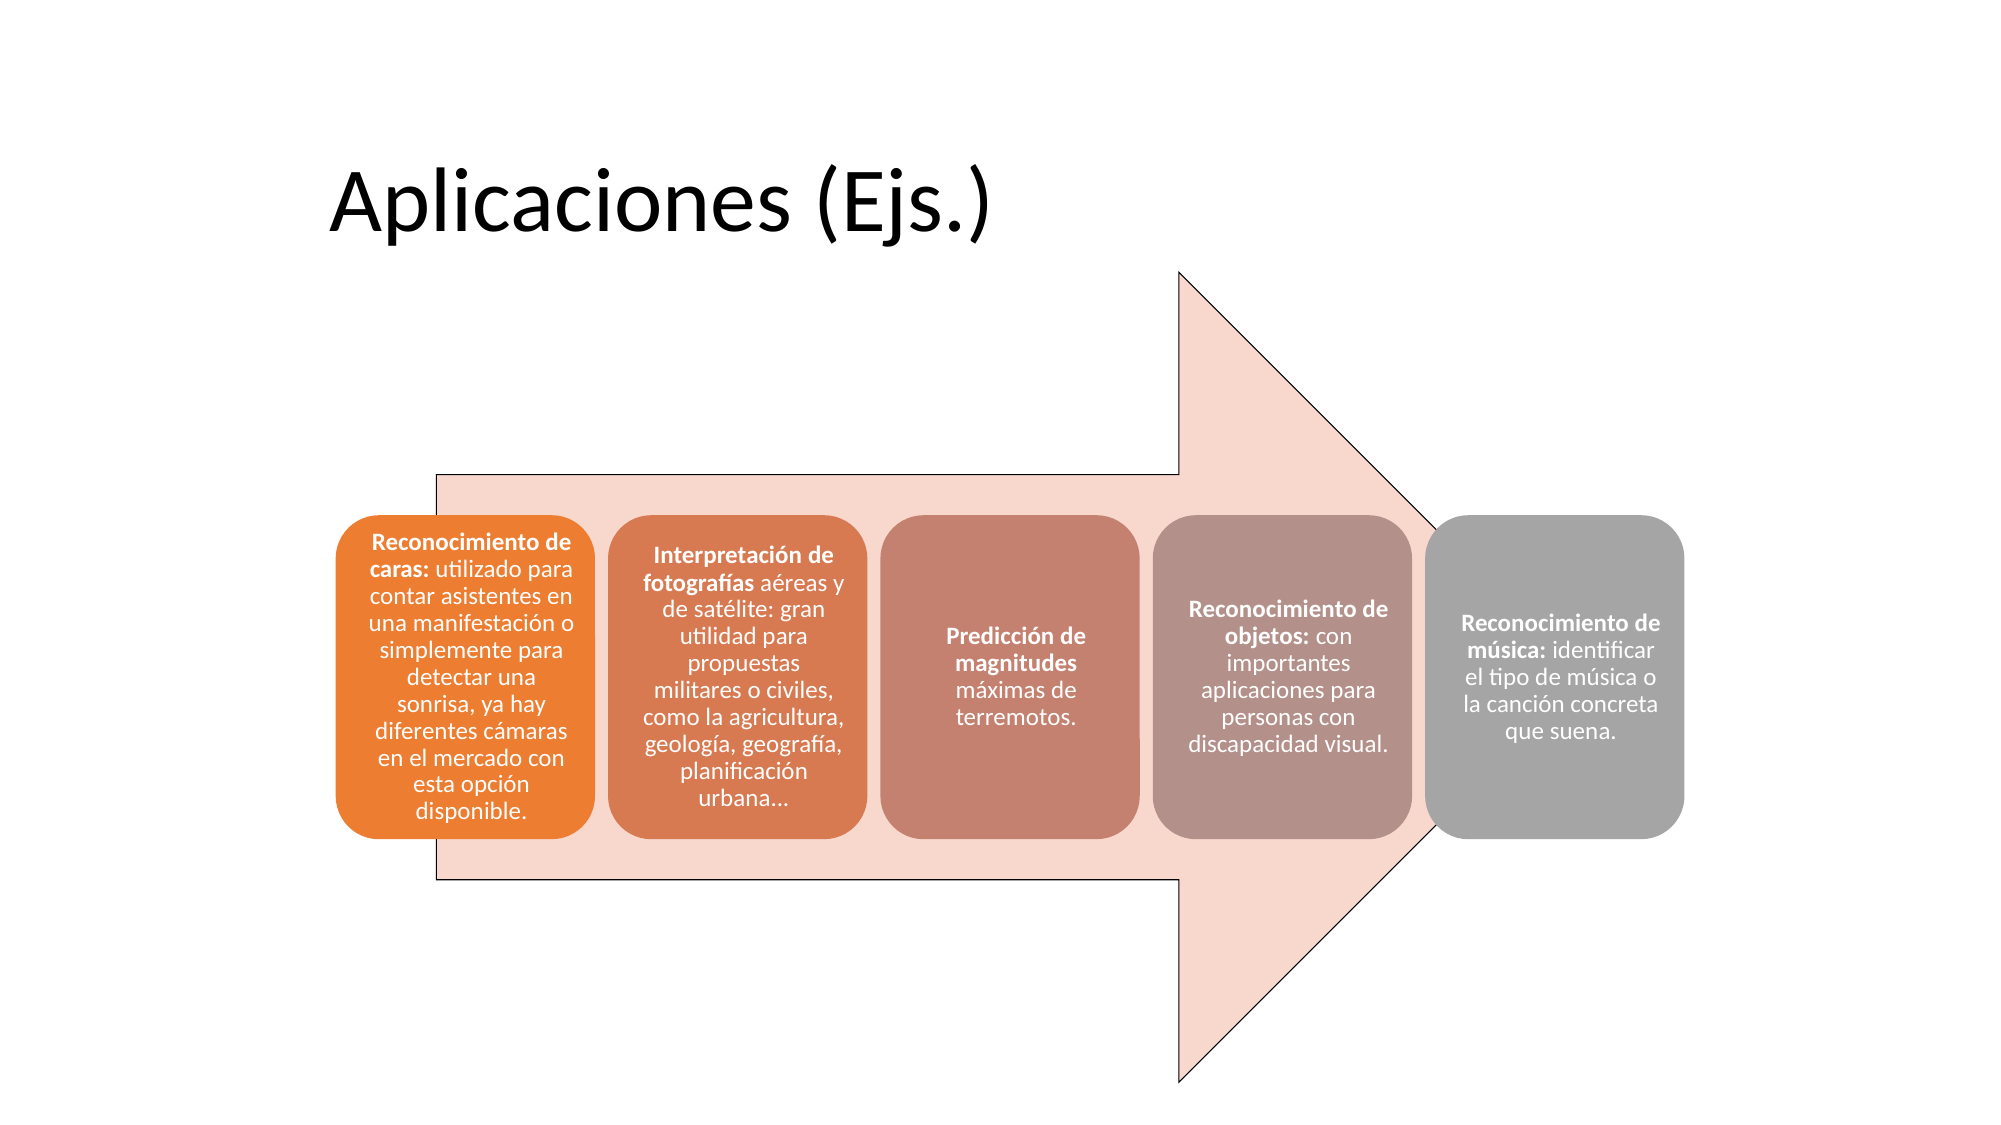

# Aplicaciones (Ejs.)
Reconocimiento de caras: utilizado para contar asistentes en una manifestación o simplemente para detectar una sonrisa, ya hay diferentes cámaras en el mercado con esta opción disponible.
Interpretación de fotografías aéreas y de satélite: gran utilidad para propuestas militares o civiles, como la agricultura, geología, geografía, planificación urbana...
Predicción de magnitudes máximas de terremotos.
Reconocimiento de objetos: con importantes aplicaciones para personas con discapacidad visual.
Reconocimiento de música: identificar el tipo de música o la canción concreta que suena.